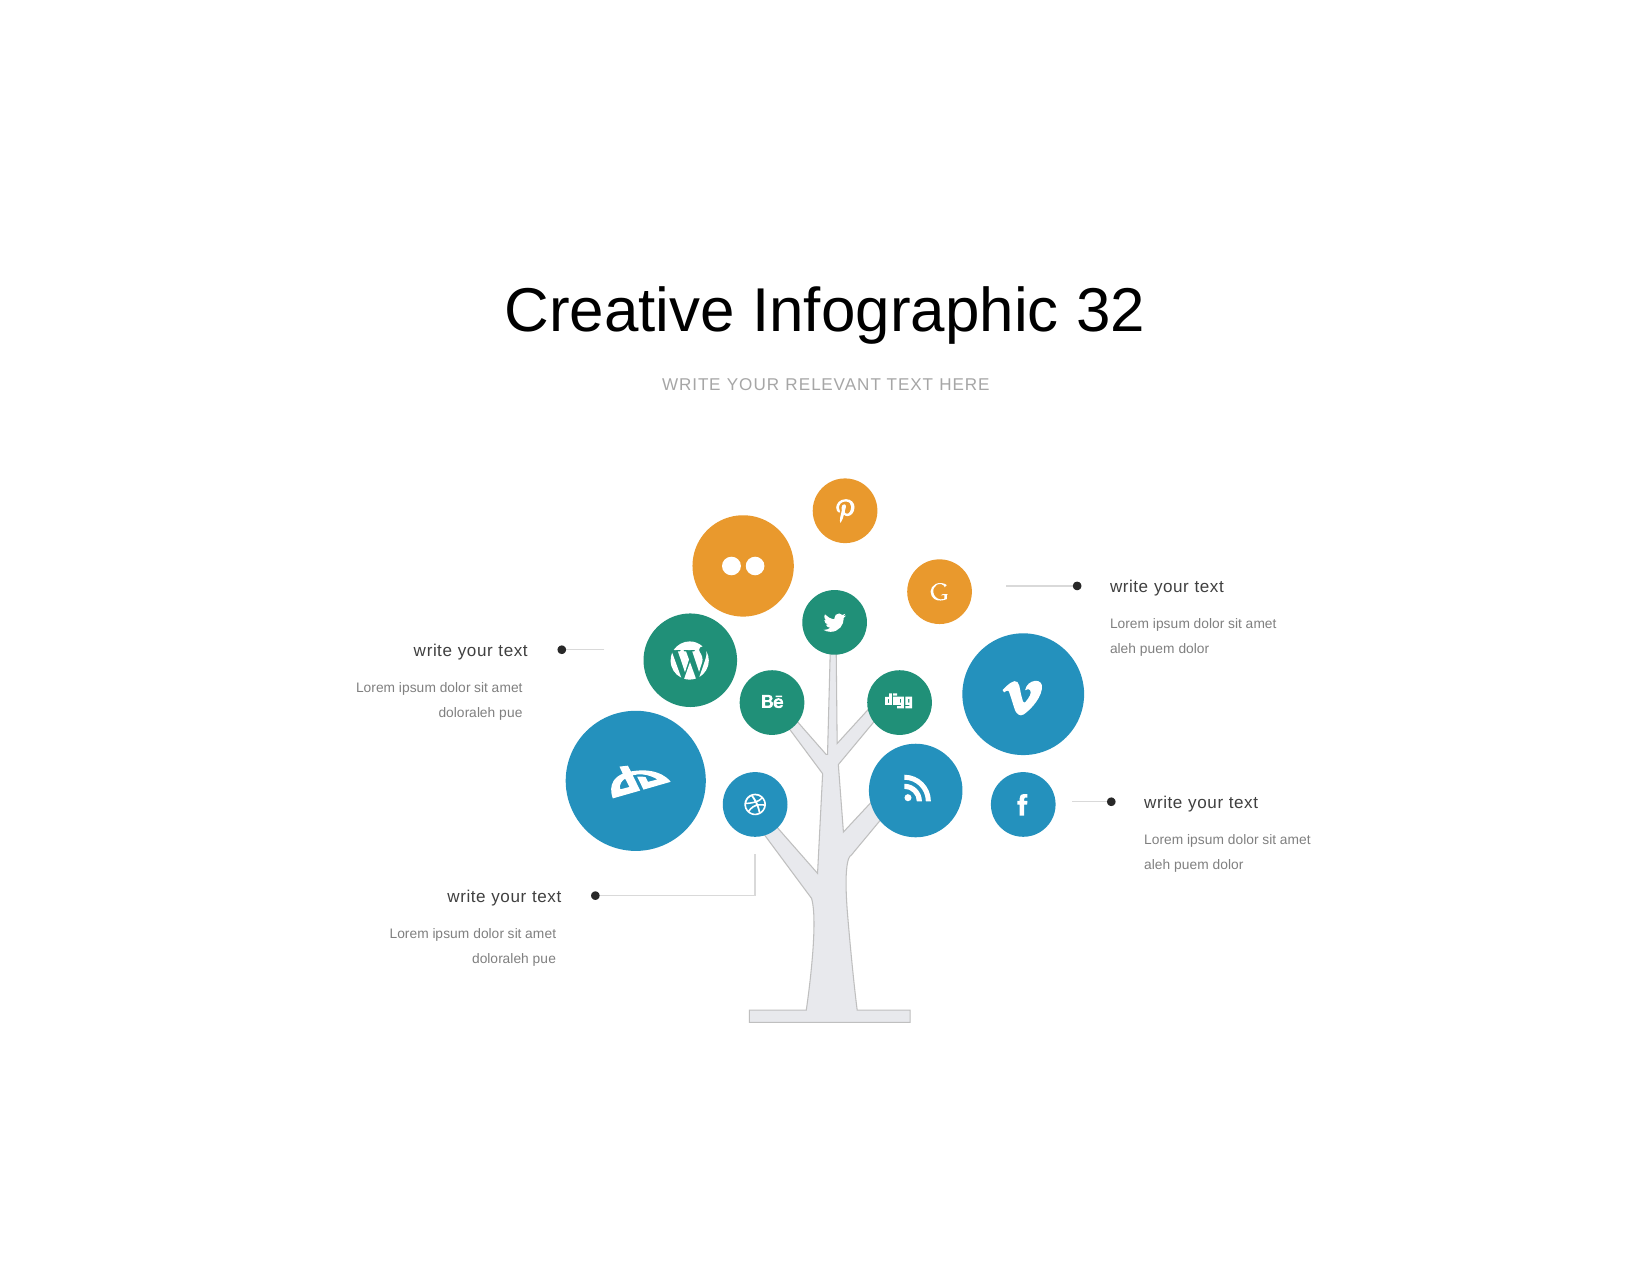

Creative Infographic 32
WRITE YOUR RELEVANT TEXT HERE

write your text

Lorem ipsum dolor sit amet aleh puem dolor

write your text

Lorem ipsum dolor sit amet doloraleh pue

write your text

Lorem ipsum dolor sit amet aleh puem dolor

write your text
Lorem ipsum dolor sit amet doloraleh pue